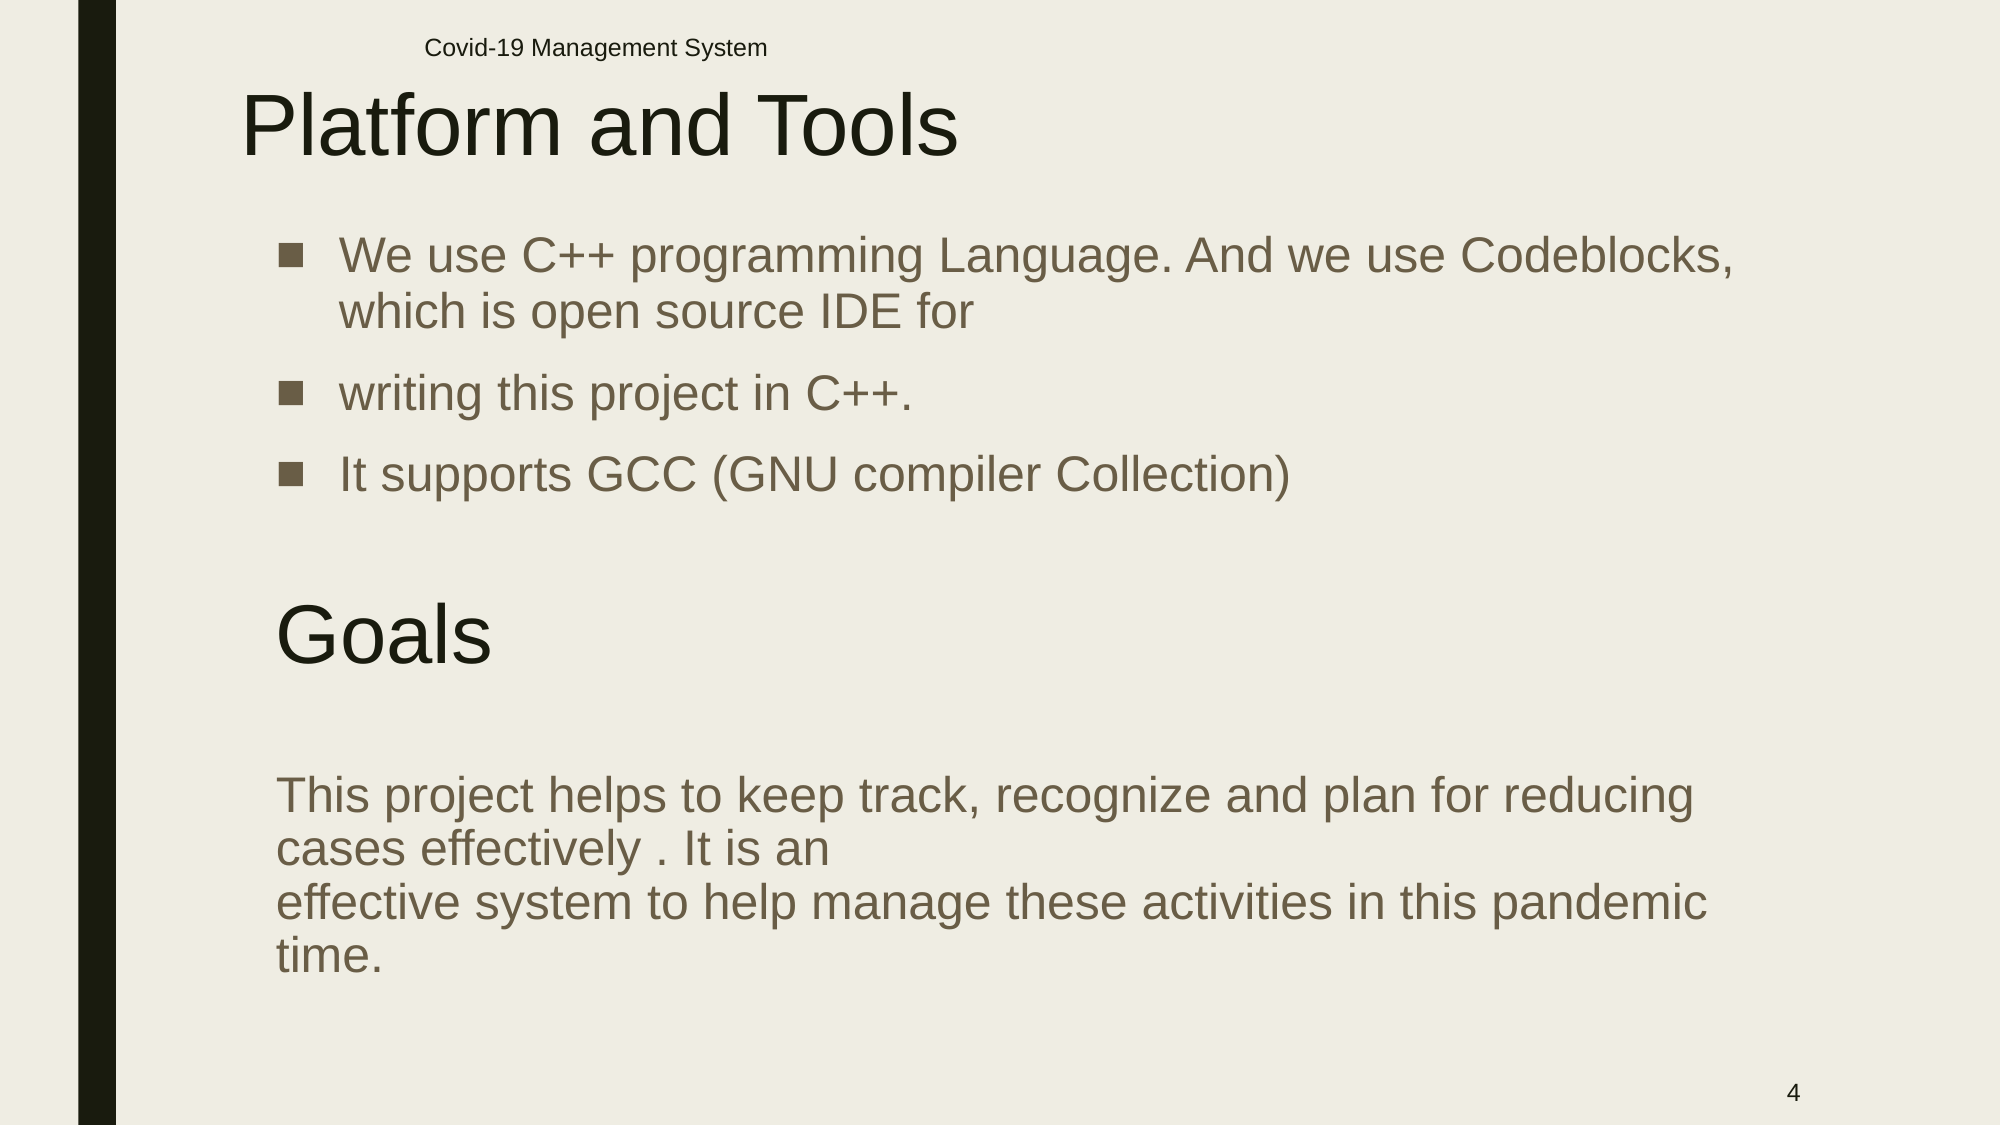

Covid-19 Management System
# Platform and Tools
We use C++ programming Language. And we use Codeblocks, which is open source IDE for
writing this project in C++.
It supports GCC (GNU compiler Collection)
Goals

This project helps to keep track, recognize and plan for reducing cases effectively . It is an
effective system to help manage these activities in this pandemic time.
4